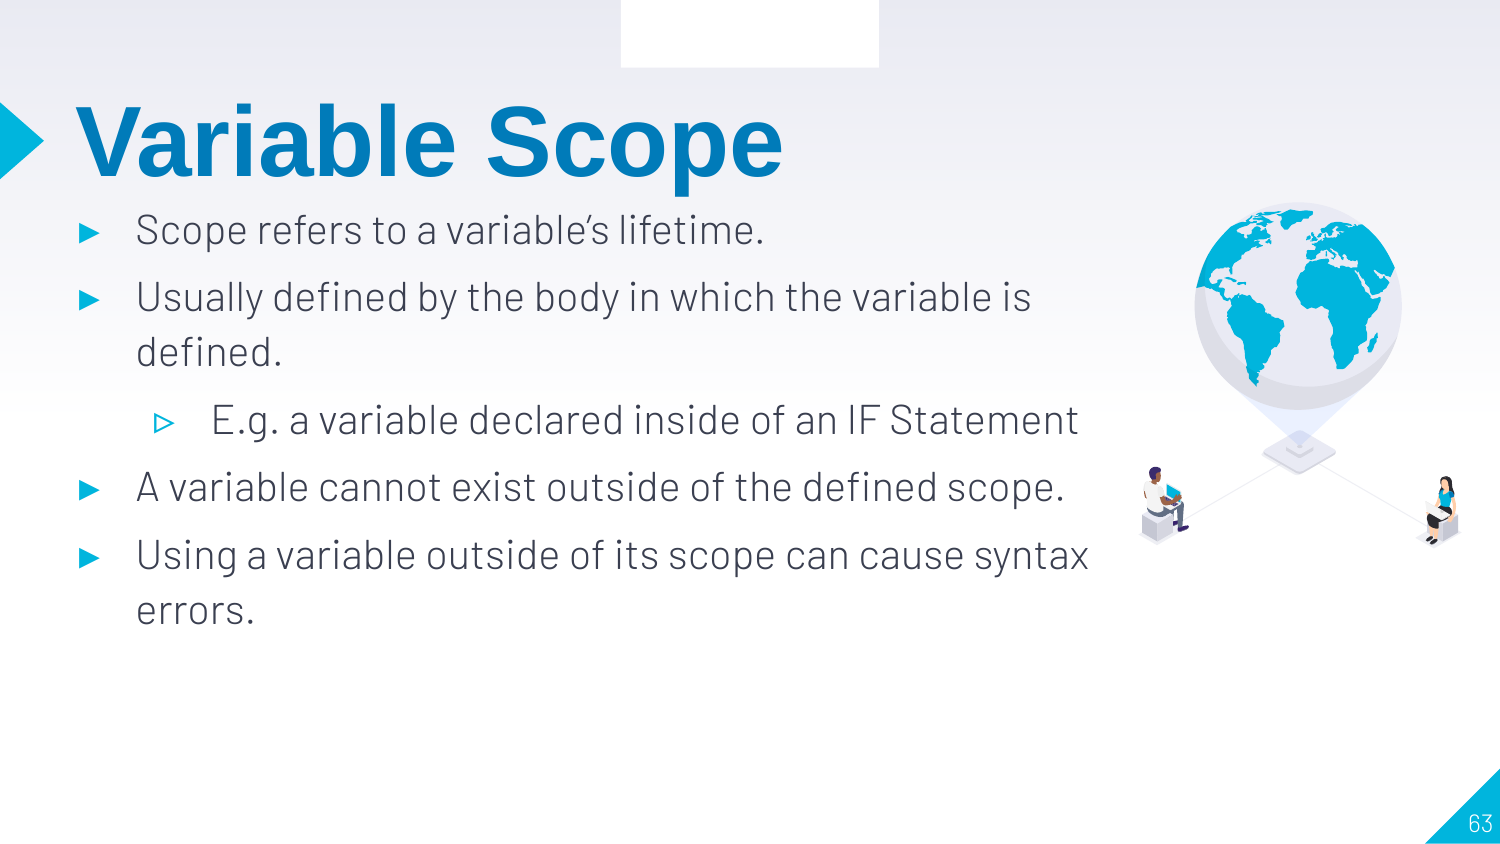

Section Review

# Variable Scope
Scope refers to a variable’s lifetime.
Usually defined by the body in which the variable is defined.
E.g. a variable declared inside of an IF Statement
A variable cannot exist outside of the defined scope.
Using a variable outside of its scope can cause syntax errors.

63